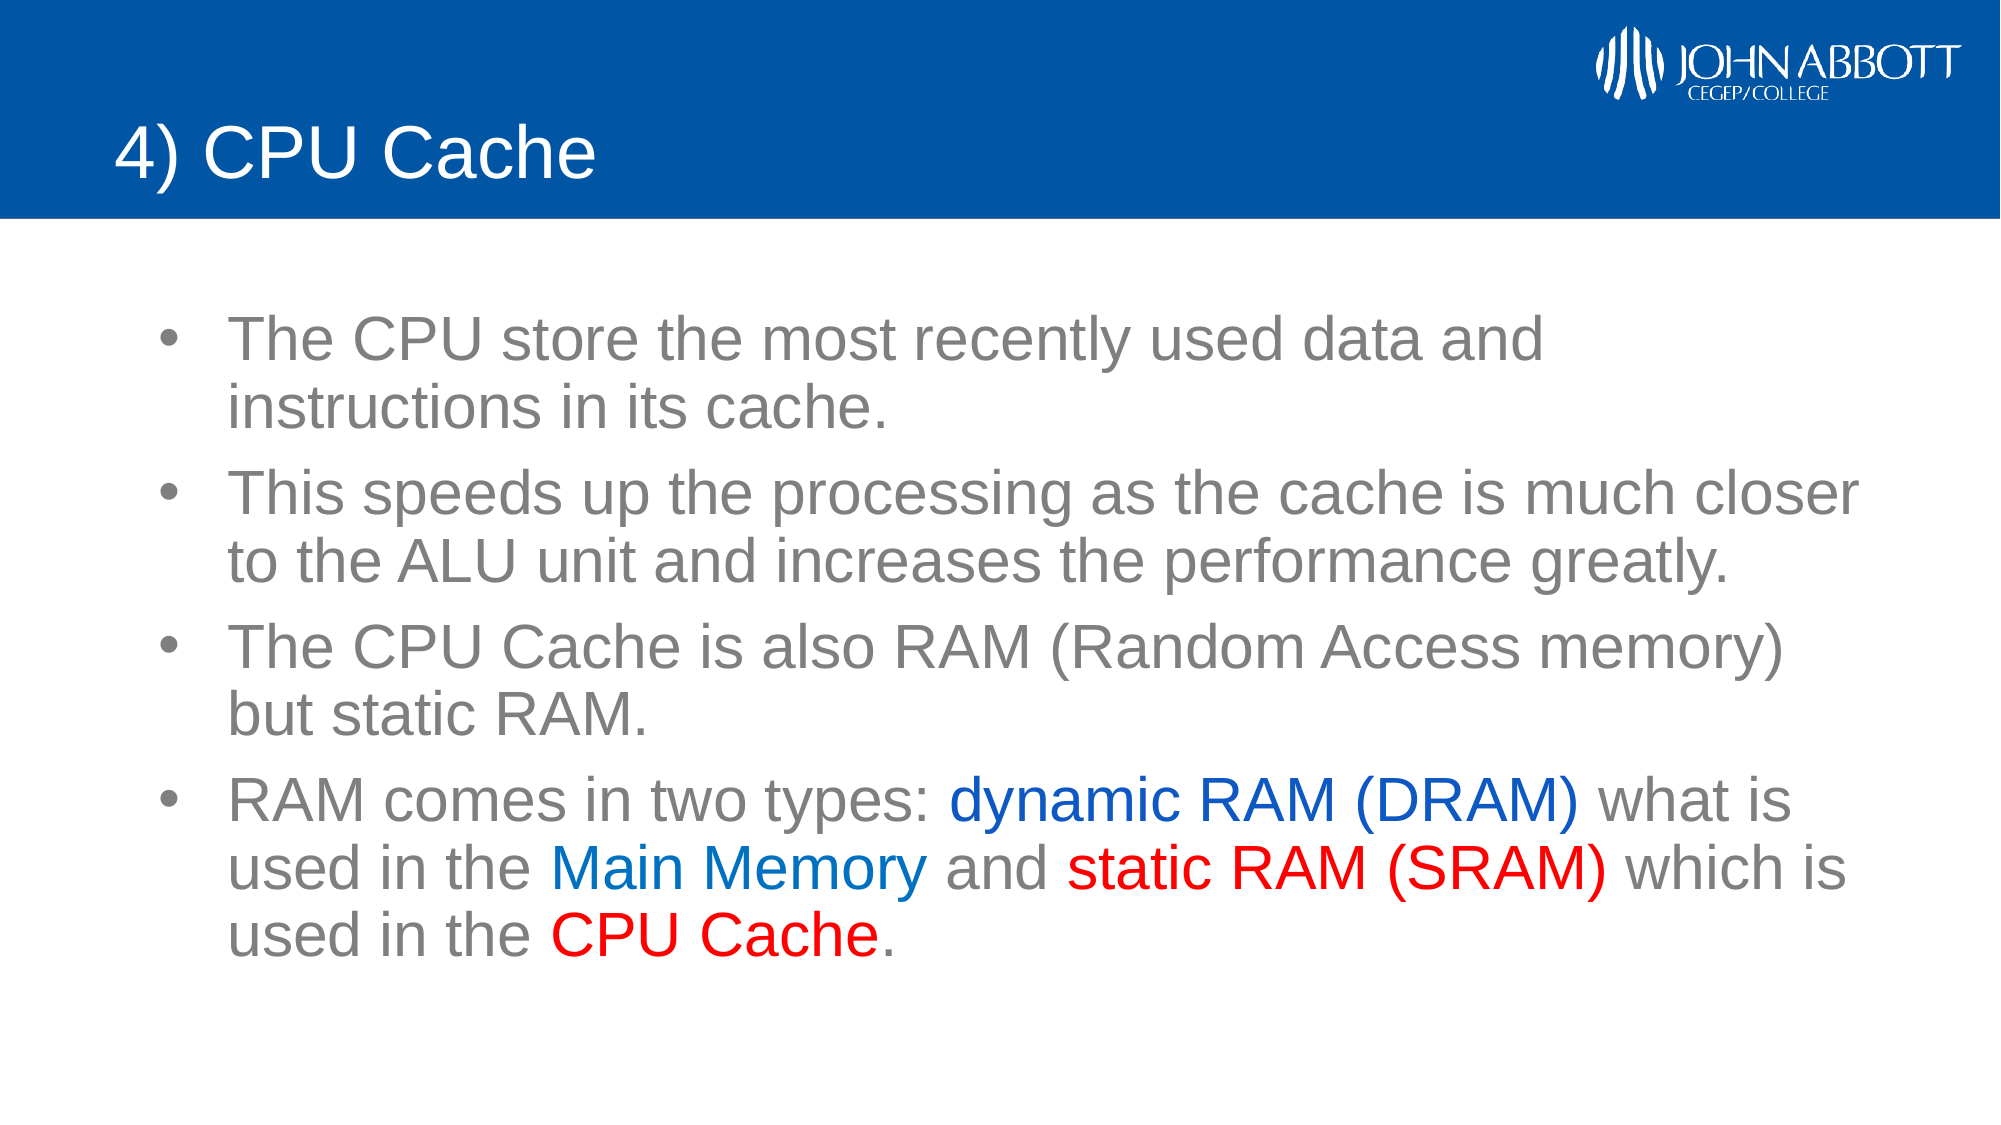

# 4) CPU Cache
The CPU store the most recently used data and instructions in its cache.
This speeds up the processing as the cache is much closer to the ALU unit and increases the performance greatly.
The CPU Cache is also RAM (Random Access memory) but static RAM.
RAM comes in two types: dynamic RAM (DRAM) what is used in the Main Memory and static RAM (SRAM) which is used in the CPU Cache.